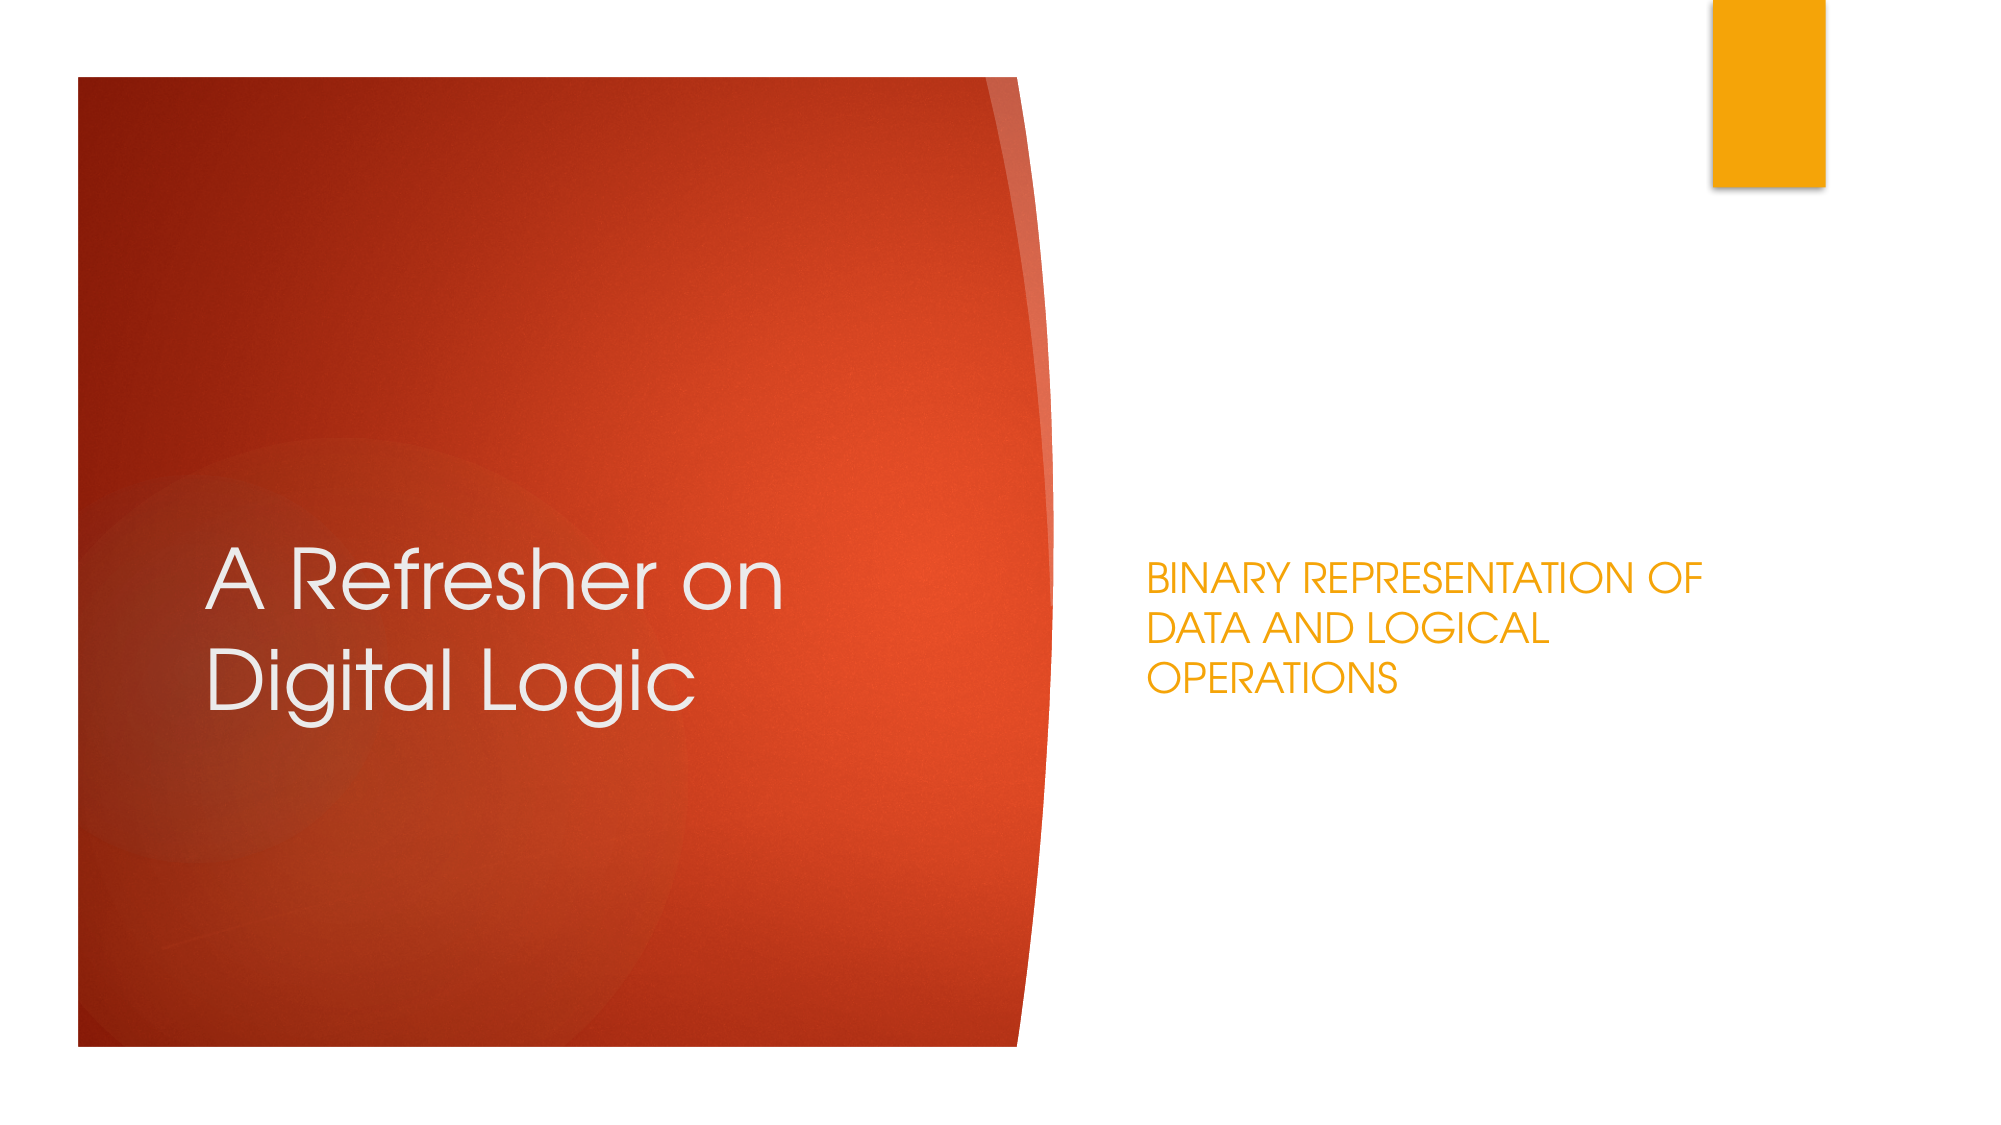

# A Refresher on Digital Logic
Binary Representation of Data and Logical Operations